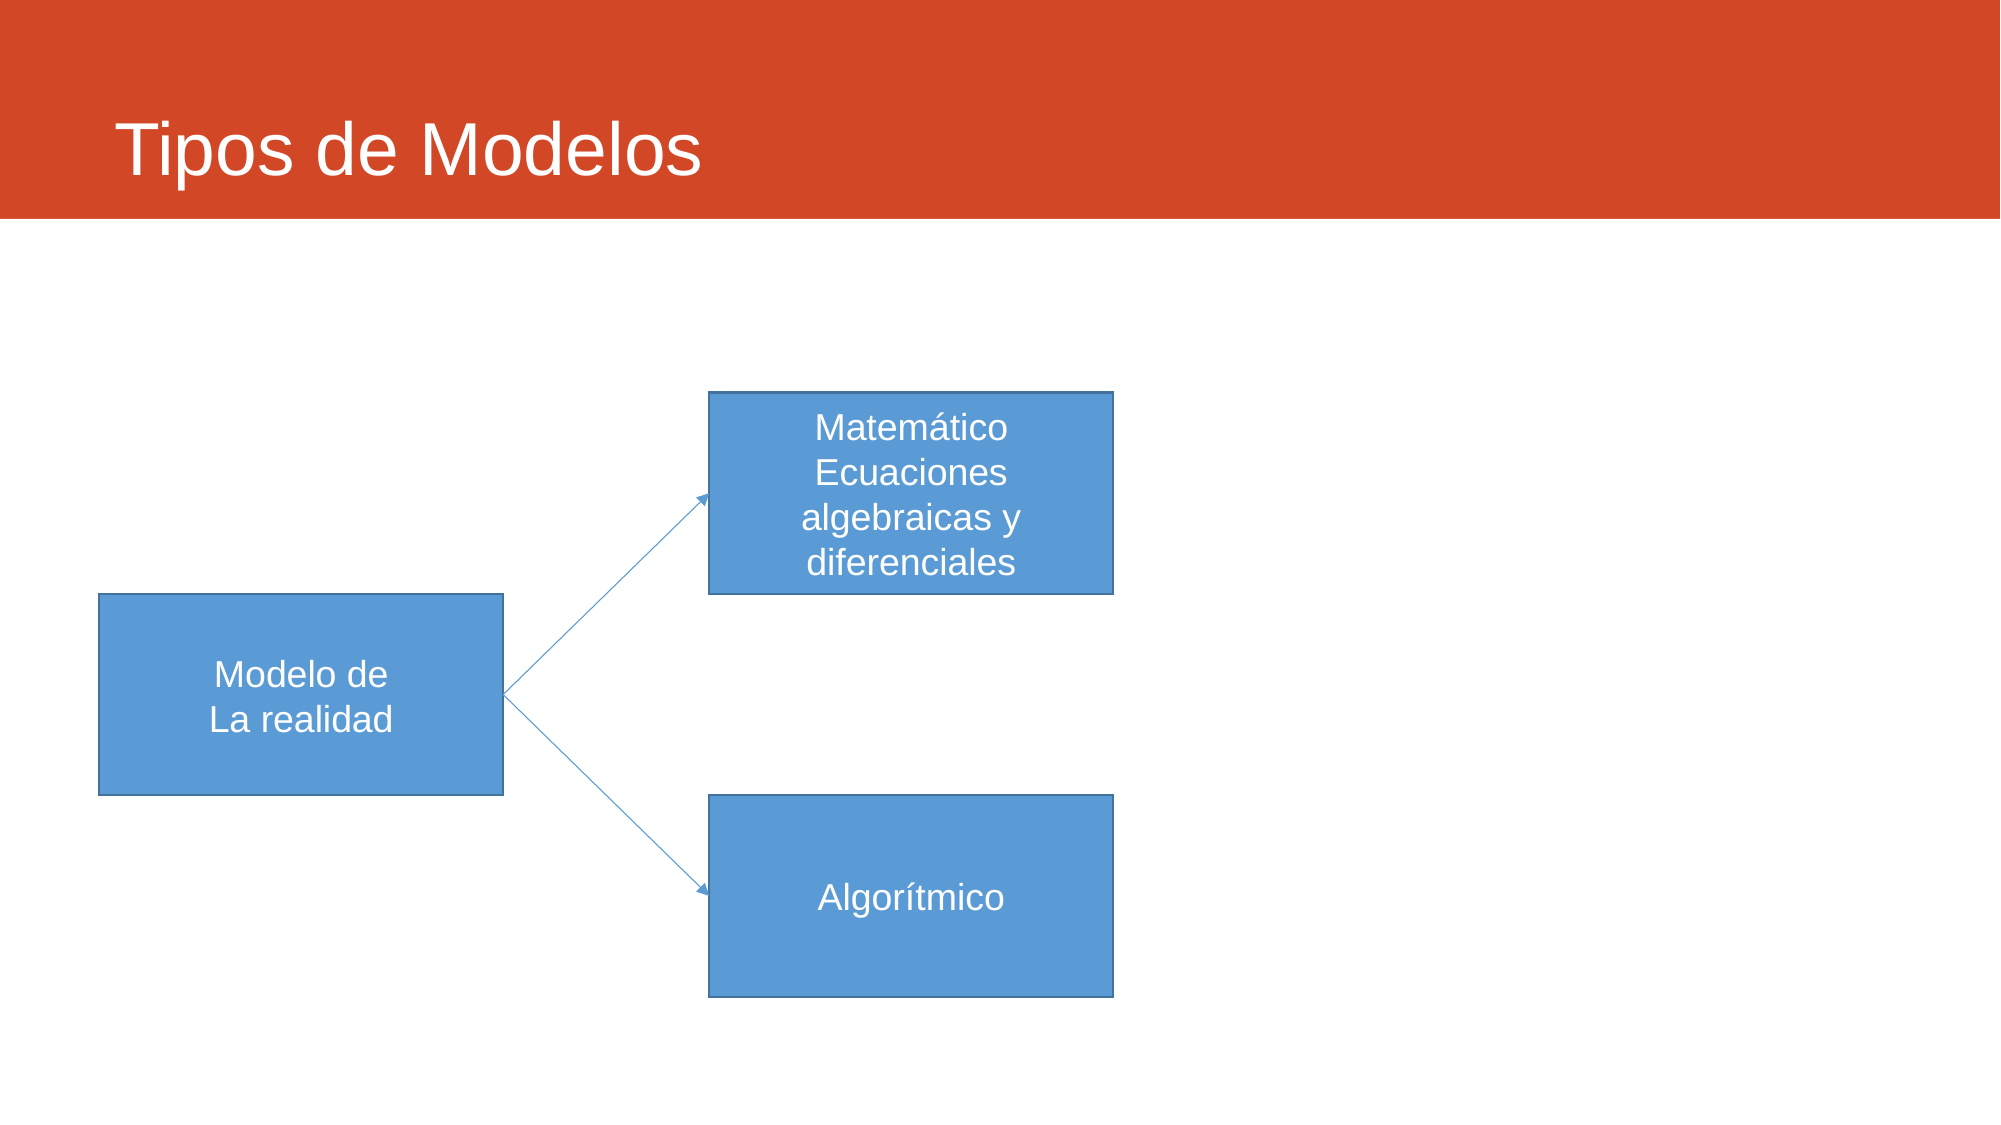

# Tipos de Modelos
Matemático
Ecuaciones algebraicas y diferenciales
Modelo de
La realidad
Algorítmico